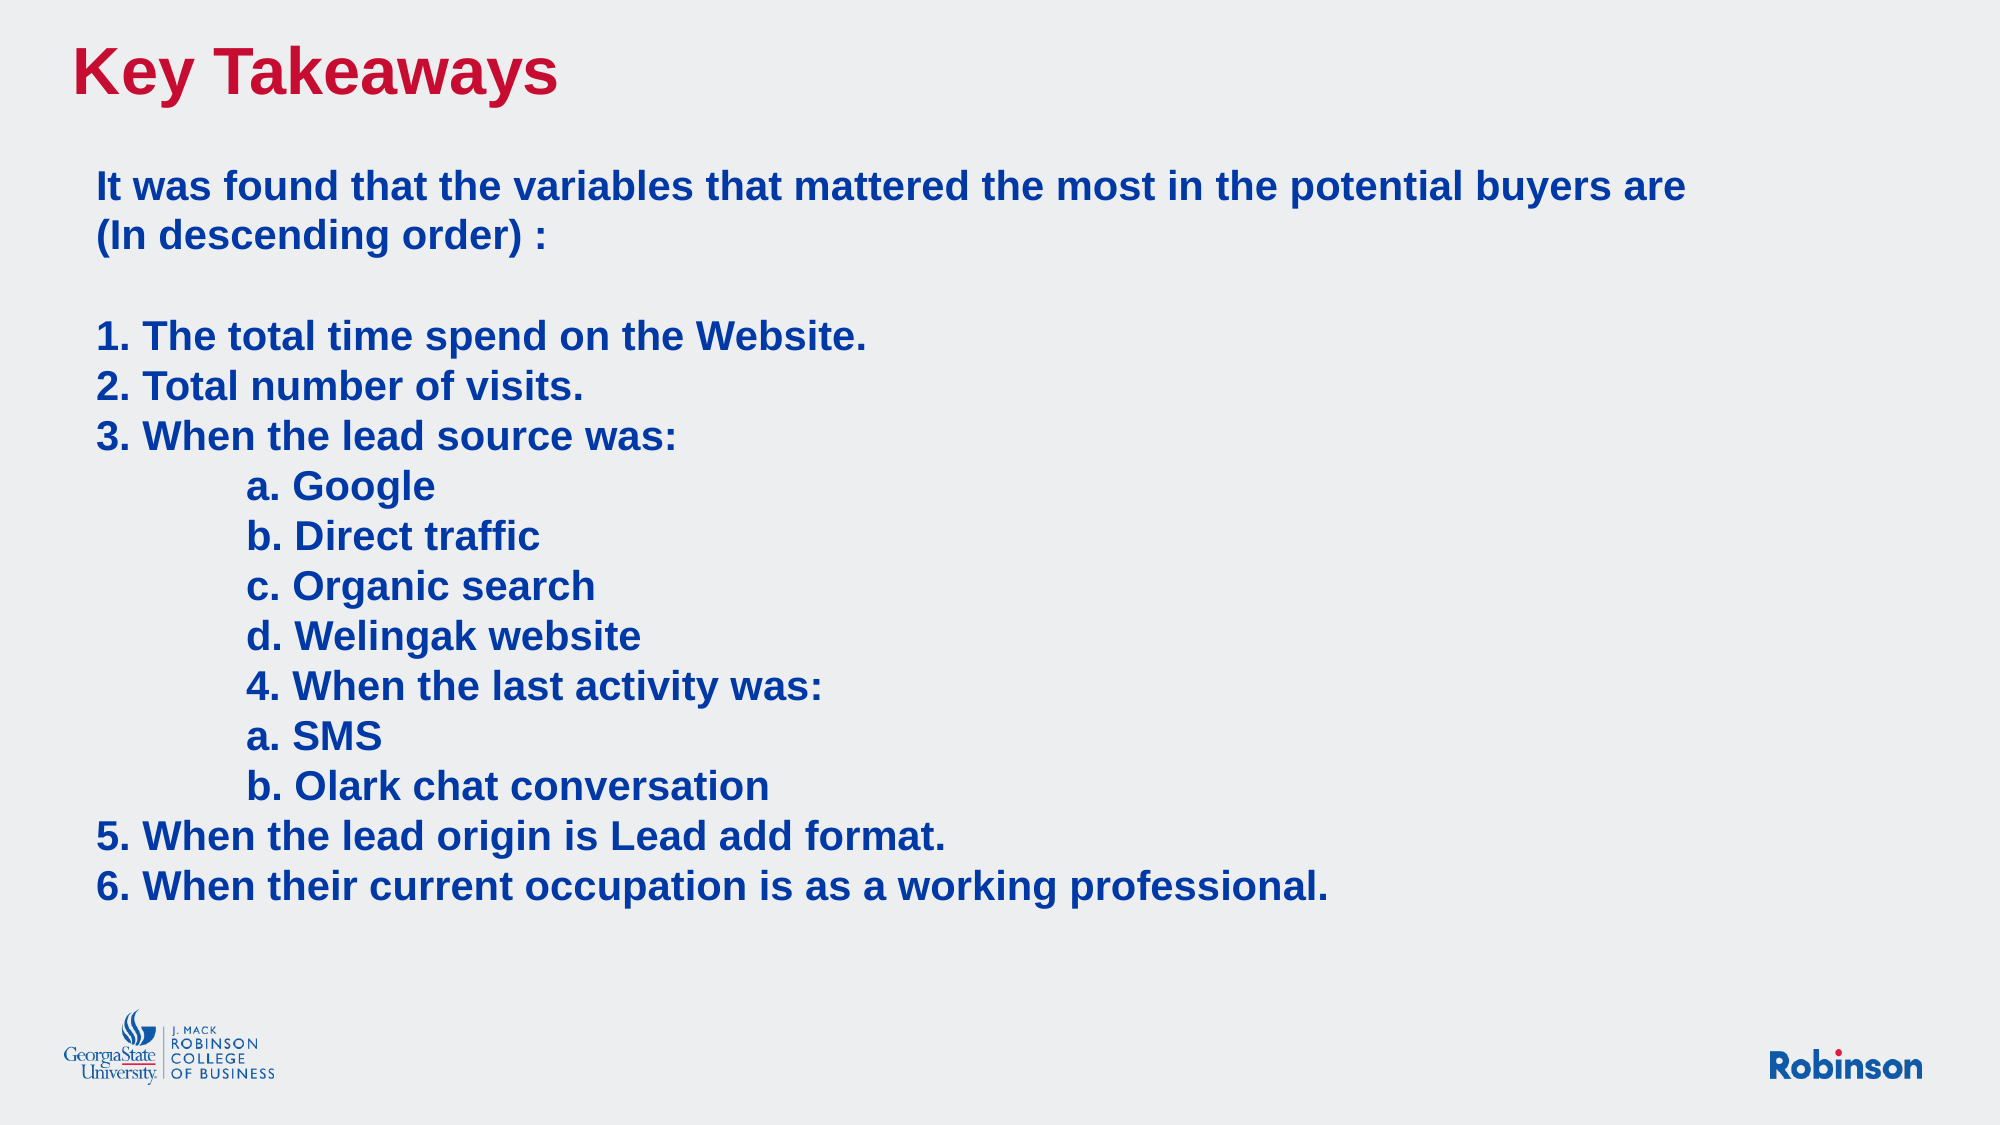

Key Takeaways
It was found that the variables that mattered the most in the potential buyers are (In descending order) :

1. The total time spend on the Website.
2. Total number of visits.
3. When the lead source was:
	a. Google
	b. Direct traffic
	c. Organic search
	d. Welingak website
	4. When the last activity was:
	a. SMS
	b. Olark chat conversation
5. When the lead origin is Lead add format.
6. When their current occupation is as a working professional.